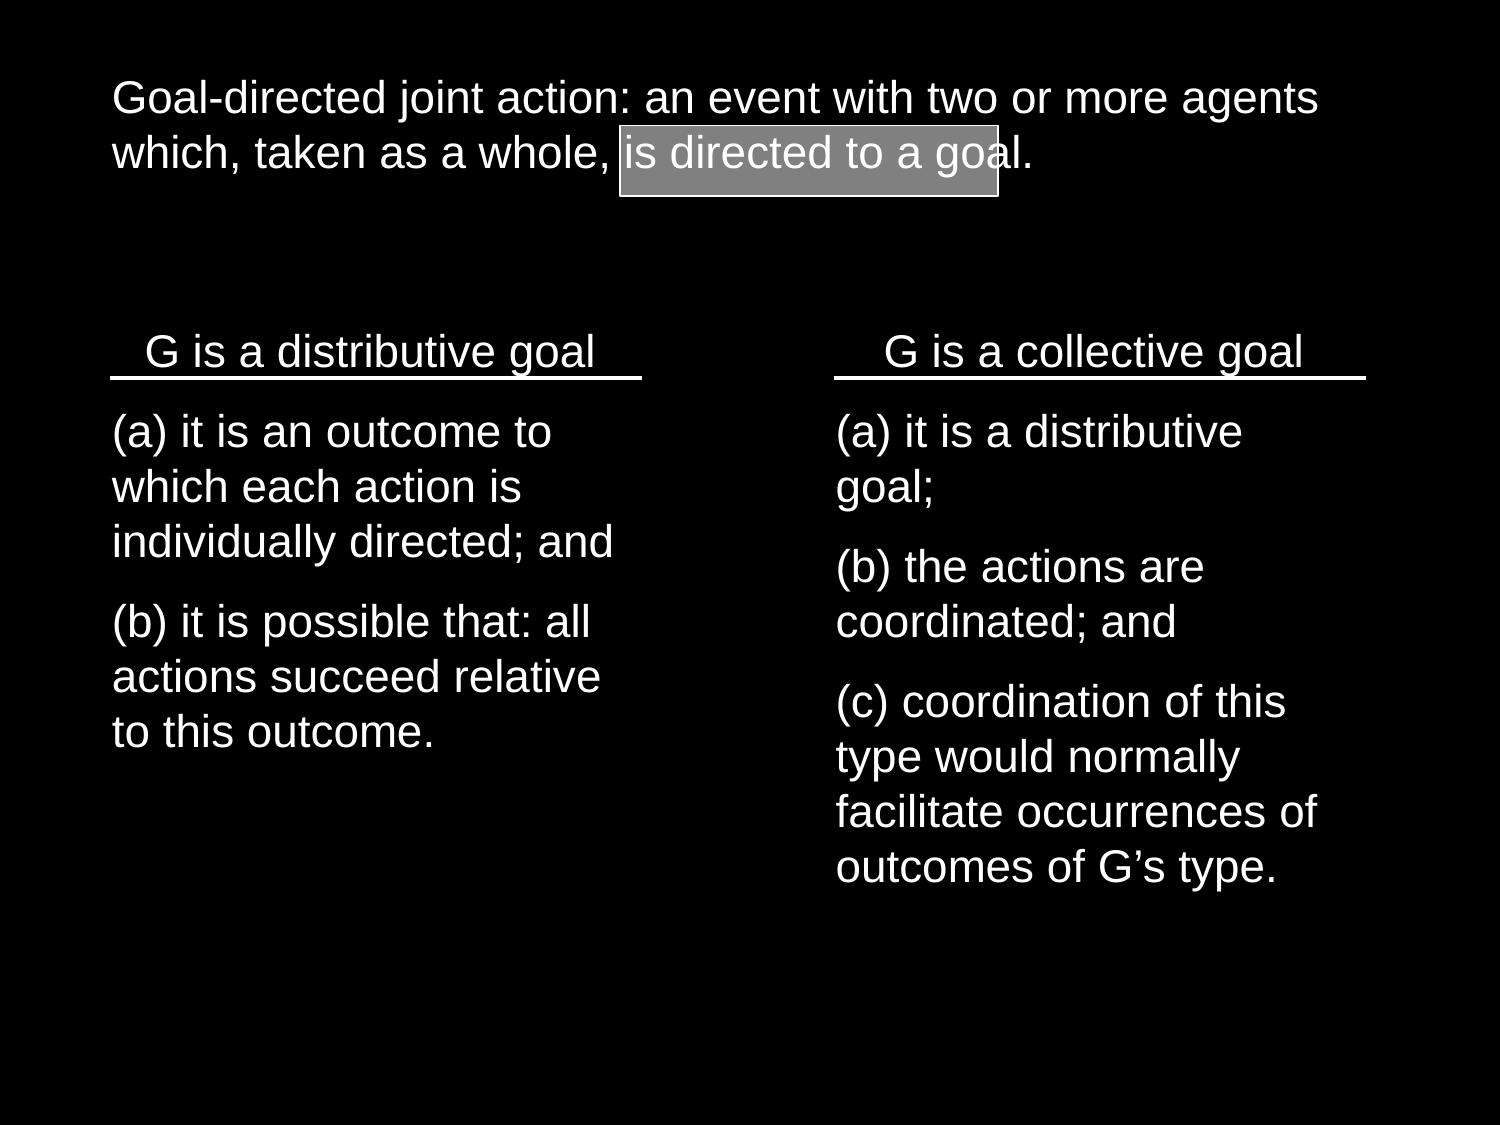

Goal-directed joint action: an event with two or more agents which, taken as a whole, is directed to a goal.

G is a distributive goal
(a) it is an outcome to which each action is individually directed; and
(b) it is possible that: all actions succeed relative to this outcome.
G is a collective goal
(a) it is a distributive goal;
(b) the actions are coordinated; and
(c) coordination of this type would normally facilitate occurrences of outcomes of G’s type.